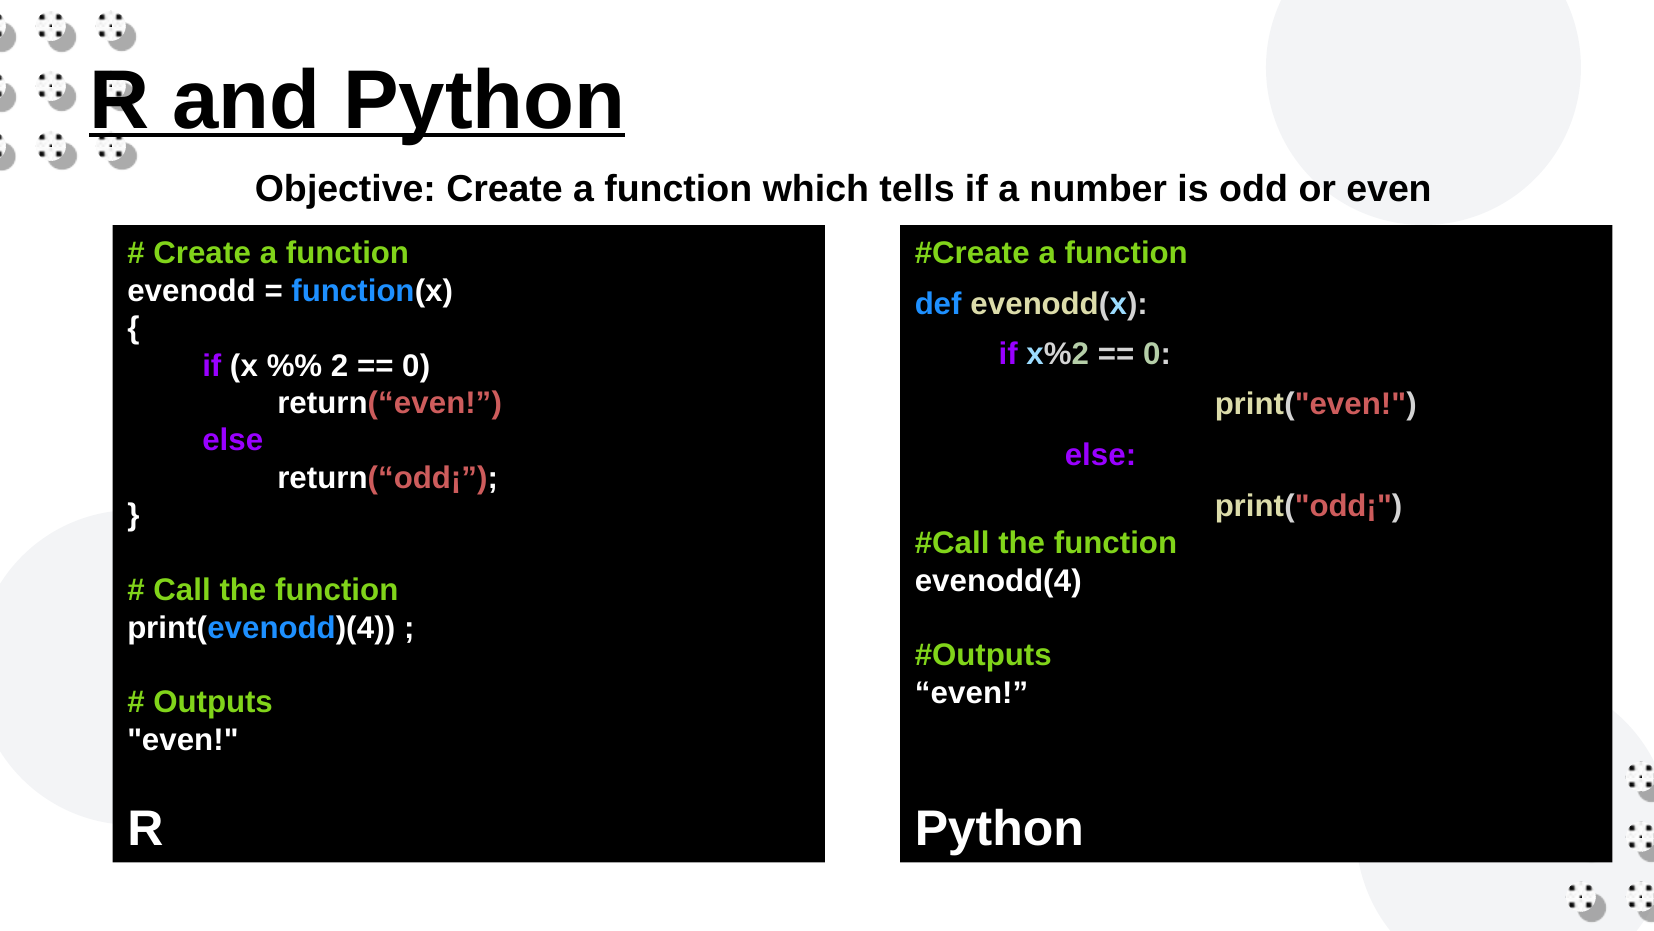

R and Python
Objective: Create a function which tells if a number is odd or even
# Create a function
evenodd = function(x)
{
if (x %% 2 == 0)
return(“even!”)
else
return(“odd¡”);
}

# Call the function
print(evenodd)(4)) ;

# Outputs
"even!"

#Create a function
def evenodd(x):
 if x%2 == 0:
   		print("even!")
 	else:
   		print("odd¡")
#Call the function
evenodd(4)

#Outputs
“even!”
R
Python